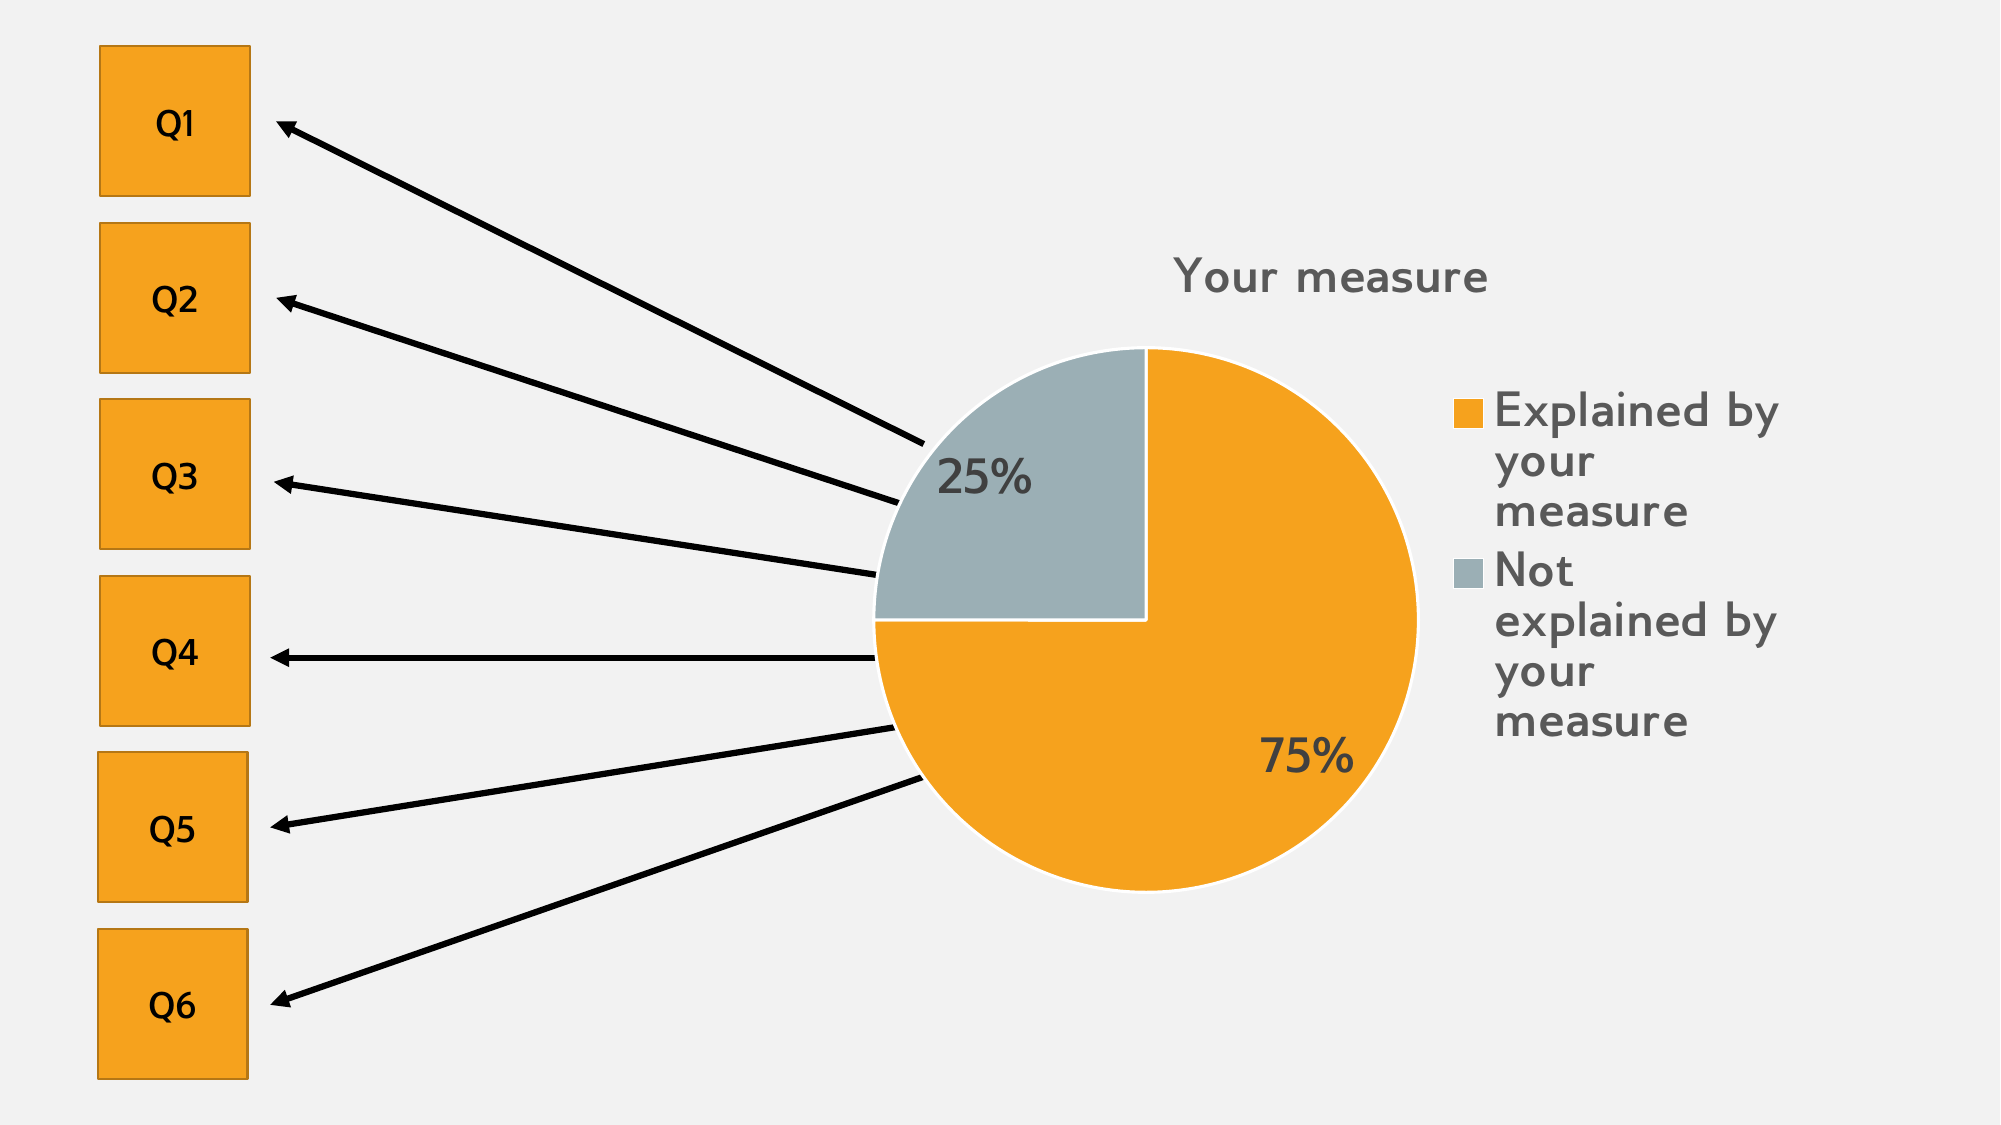

Q1

### Chart: Your measure

| Category | Test variance |
|---|---|
| Explained by your measure | 0.75 |
| Not explained by your measure | 0.25 |
Q2
Q3
Q4
Q5
Q6